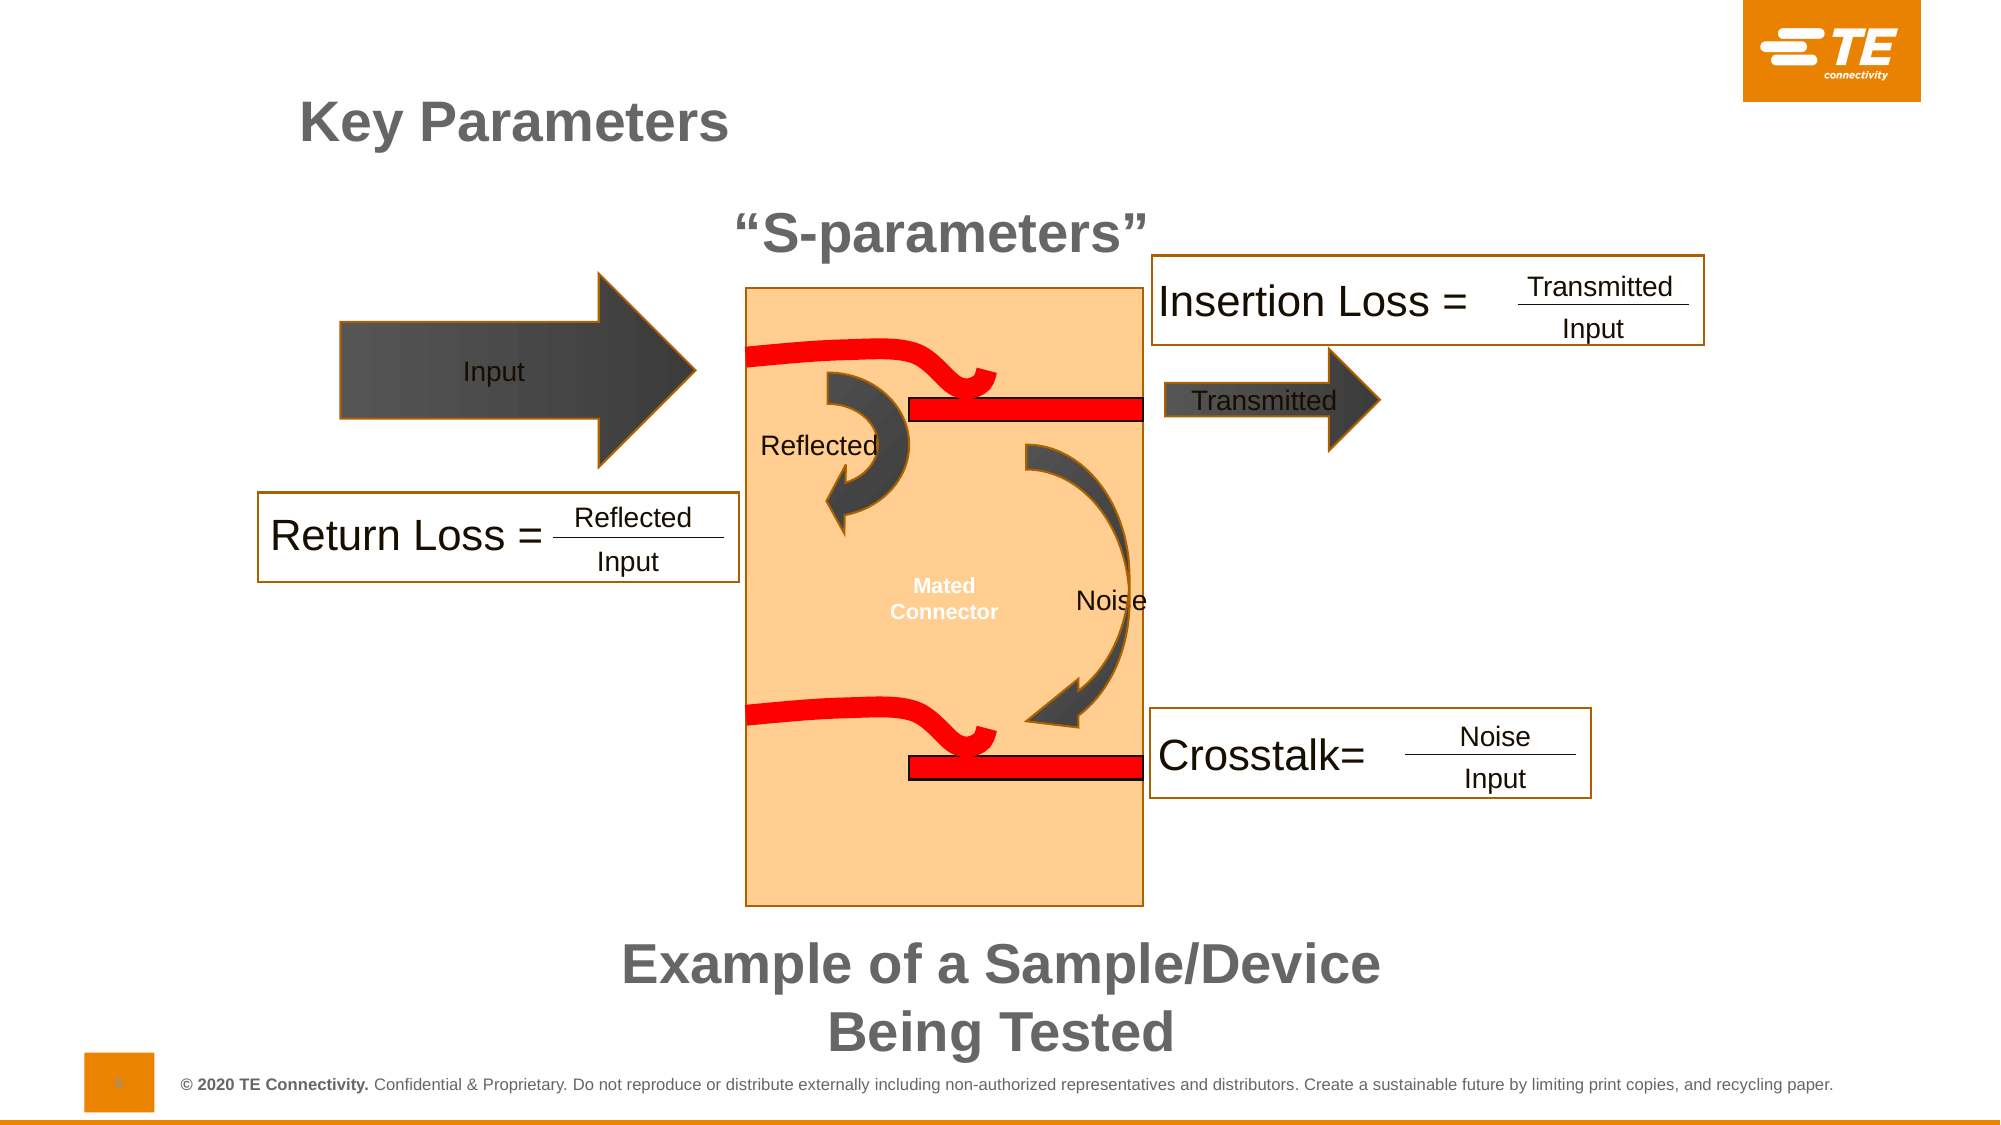

# Key Parameters
“S-parameters”

Transmitted
Insertion Loss =
Input
Mated
Connector
Input

Transmitted

Reflected

Reflected

Return Loss =
Input
Noise

Noise
Crosstalk=
Input

Example of a Sample/Device Being Tested
6